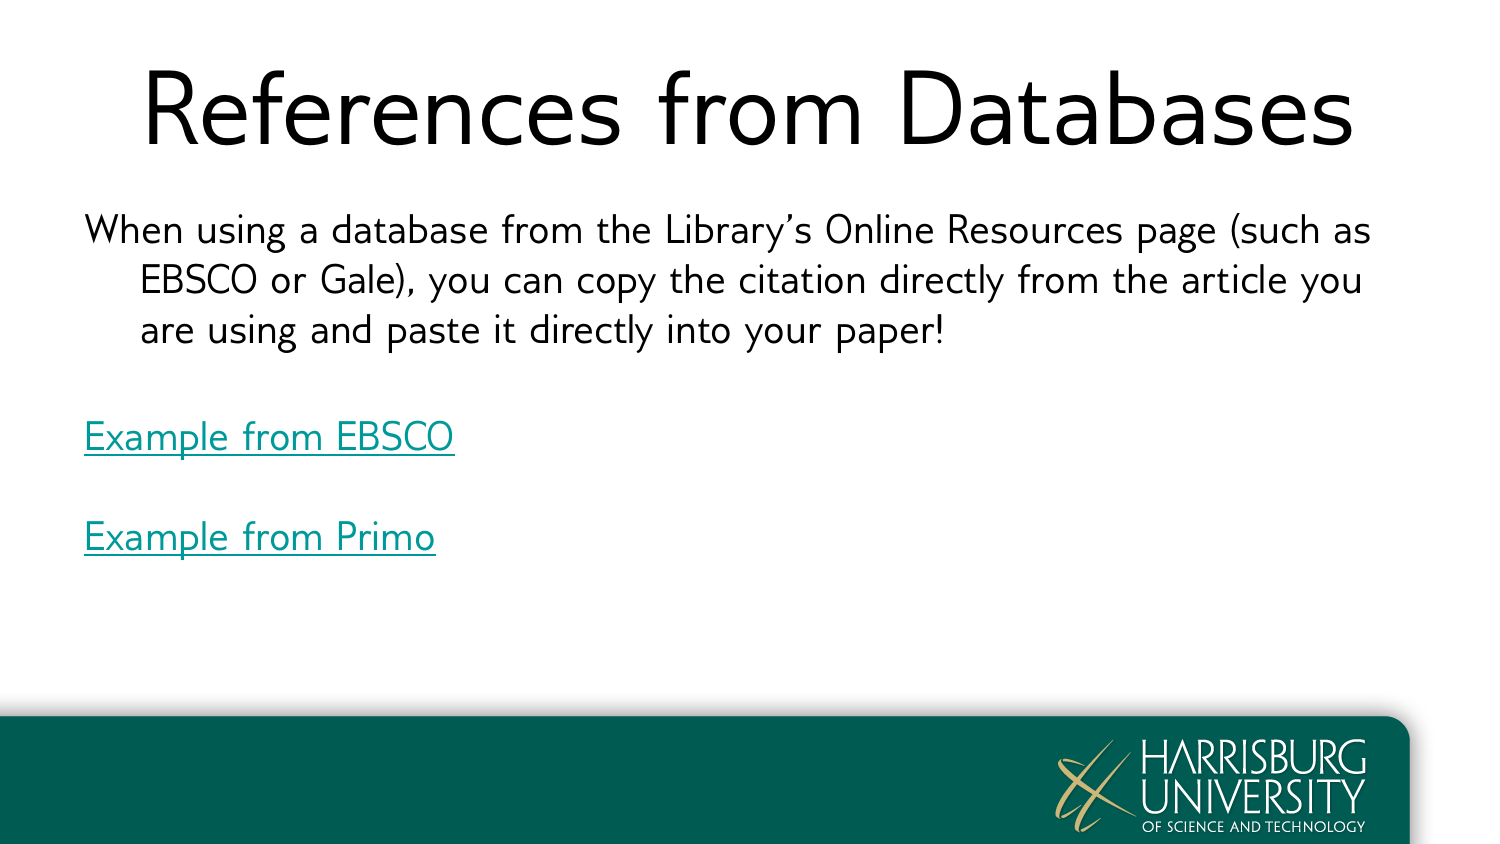

# References from Databases
When using a database from the Library’s Online Resources page (such as EBSCO or Gale), you can copy the citation directly from the article you are using and paste it directly into your paper!

Example from EBSCO

Example from Primo